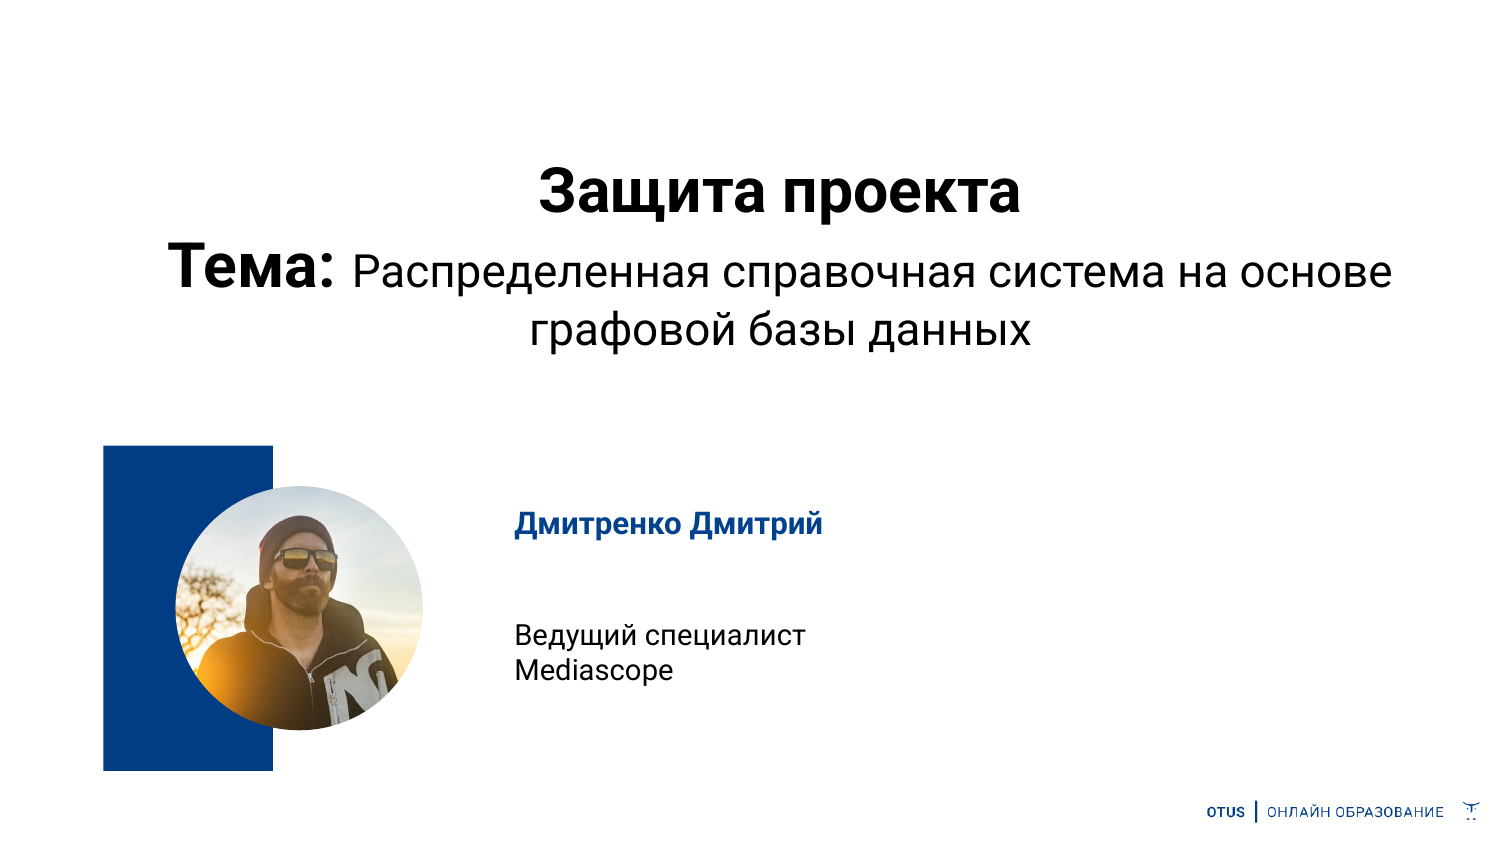

# Защита проекта Тема: Распределенная справочная система на основе графовой базы данных

Дмитренко Дмитрий
Ведущий специалист
Mediascope